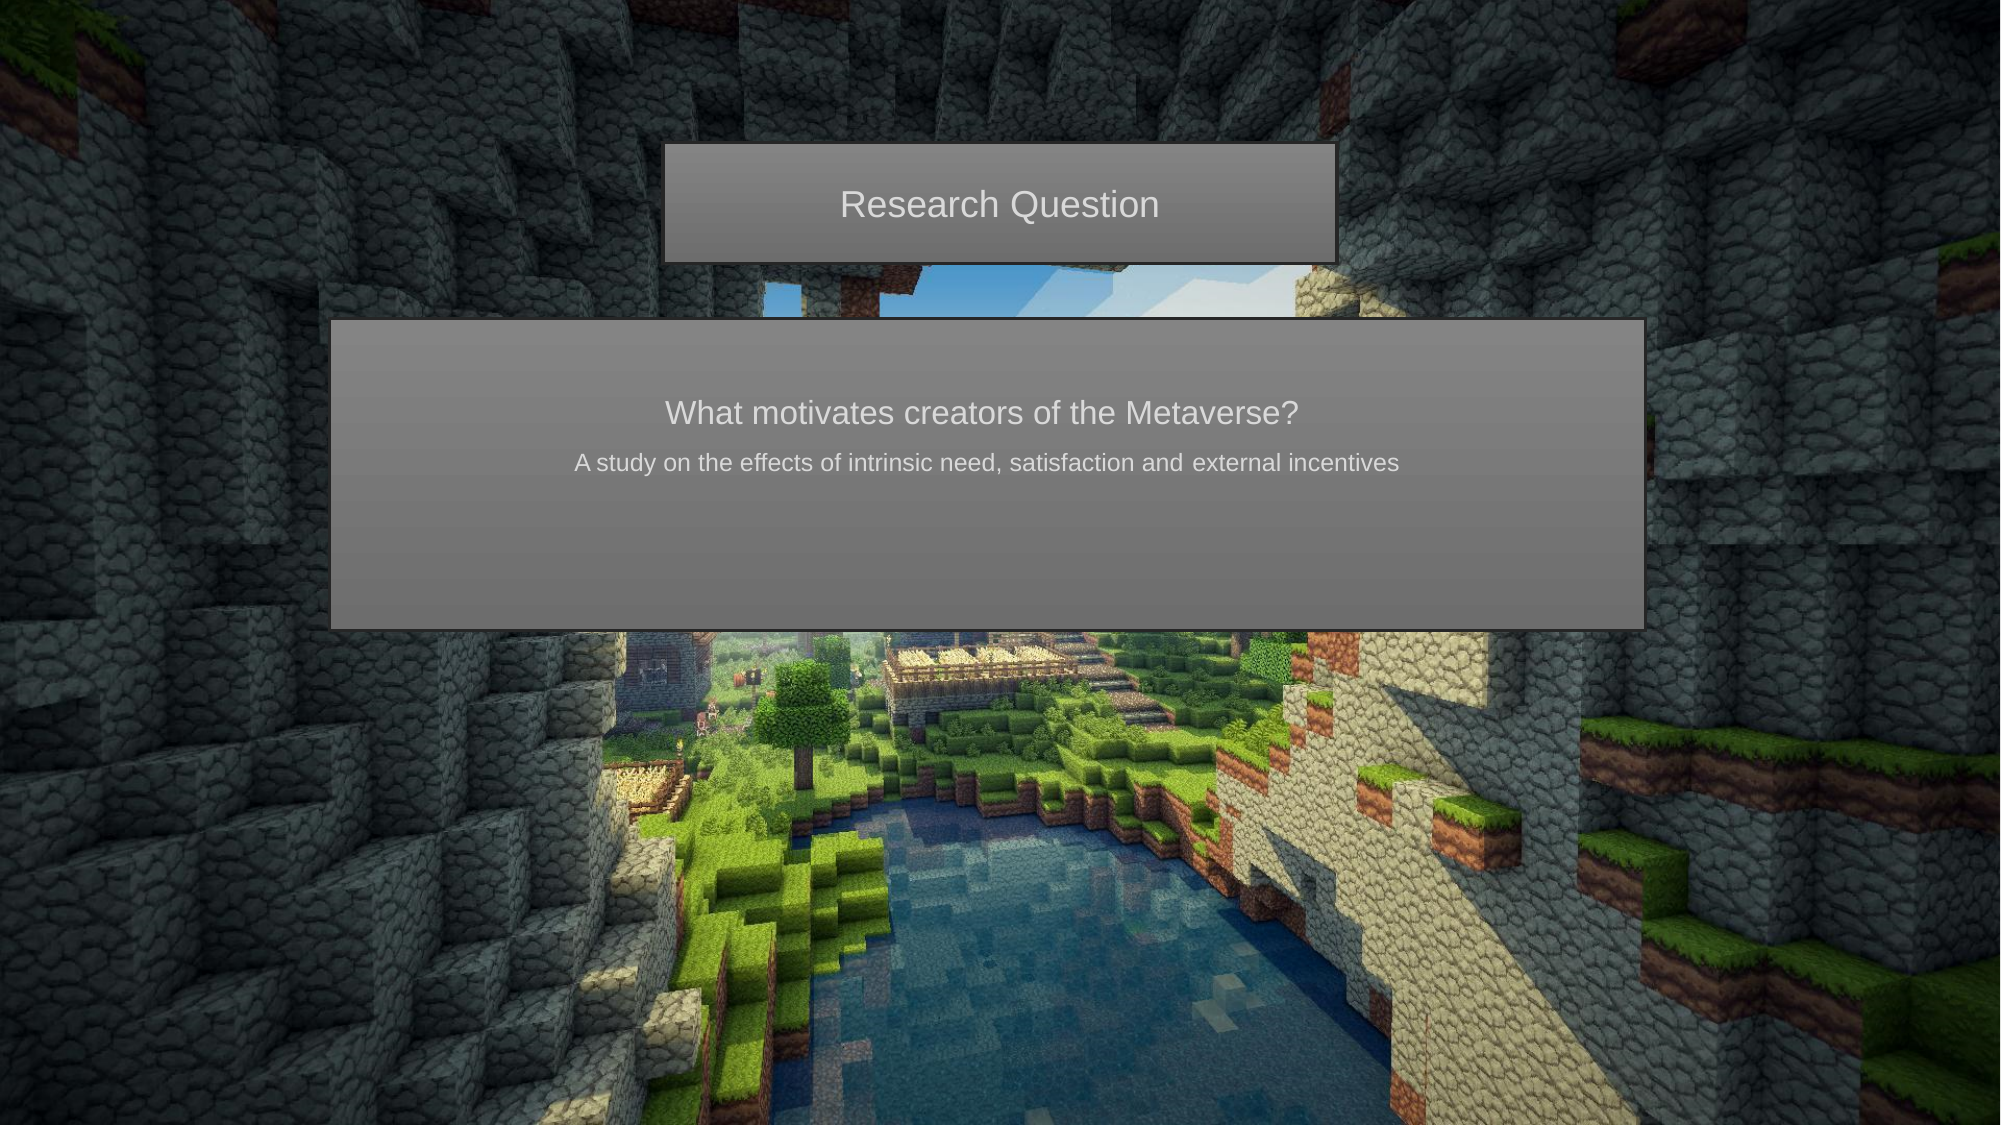

Research Question

What motivates creators of the Metaverse? ​
A study on the effects of intrinsic need, satisfaction and​ external incentives​